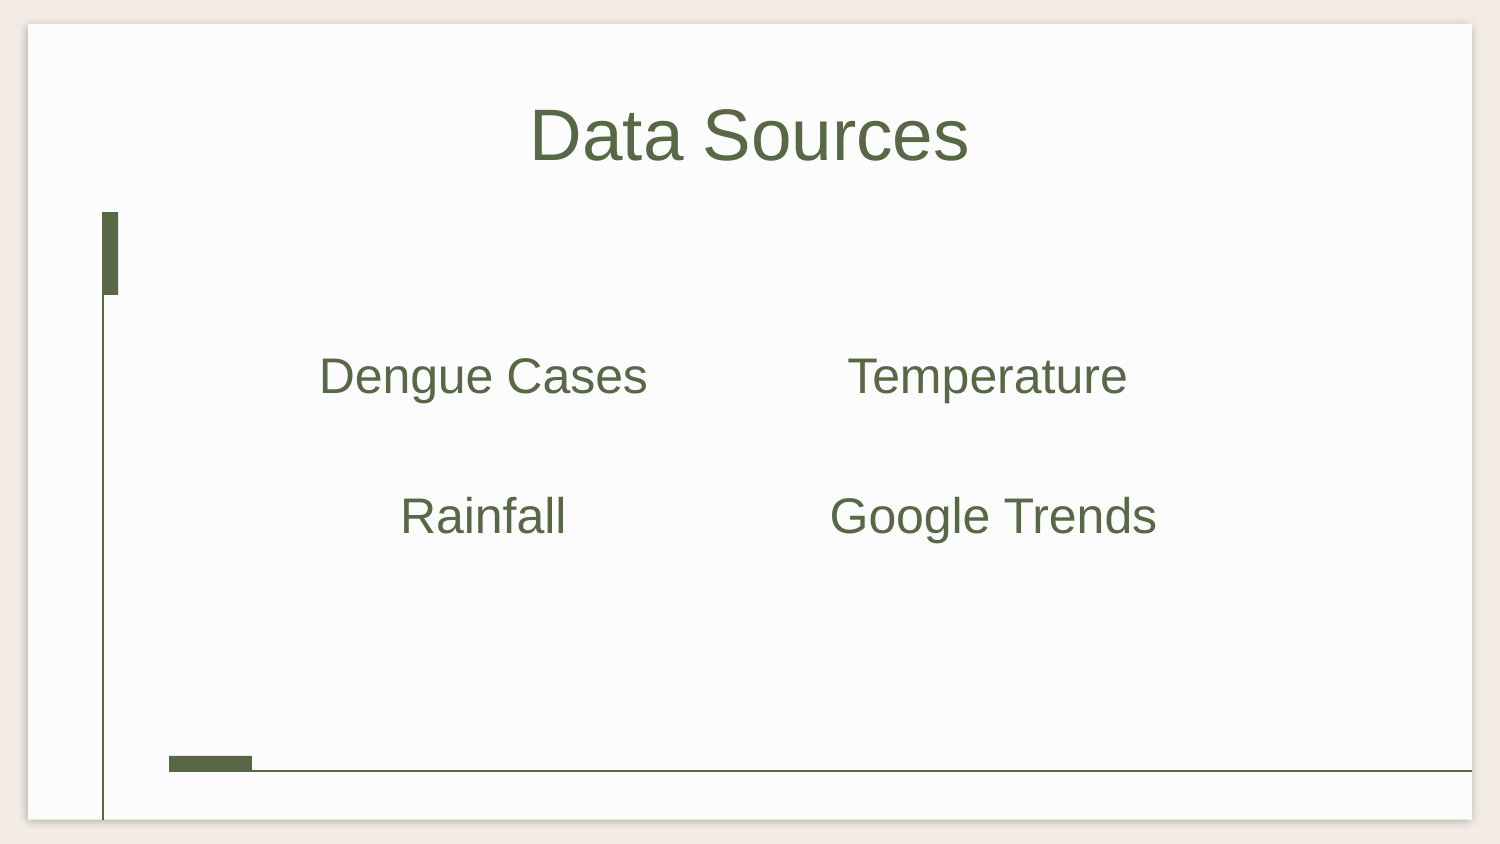

# Data Sources
Dengue Cases
Temperature
Rainfall
Google Trends